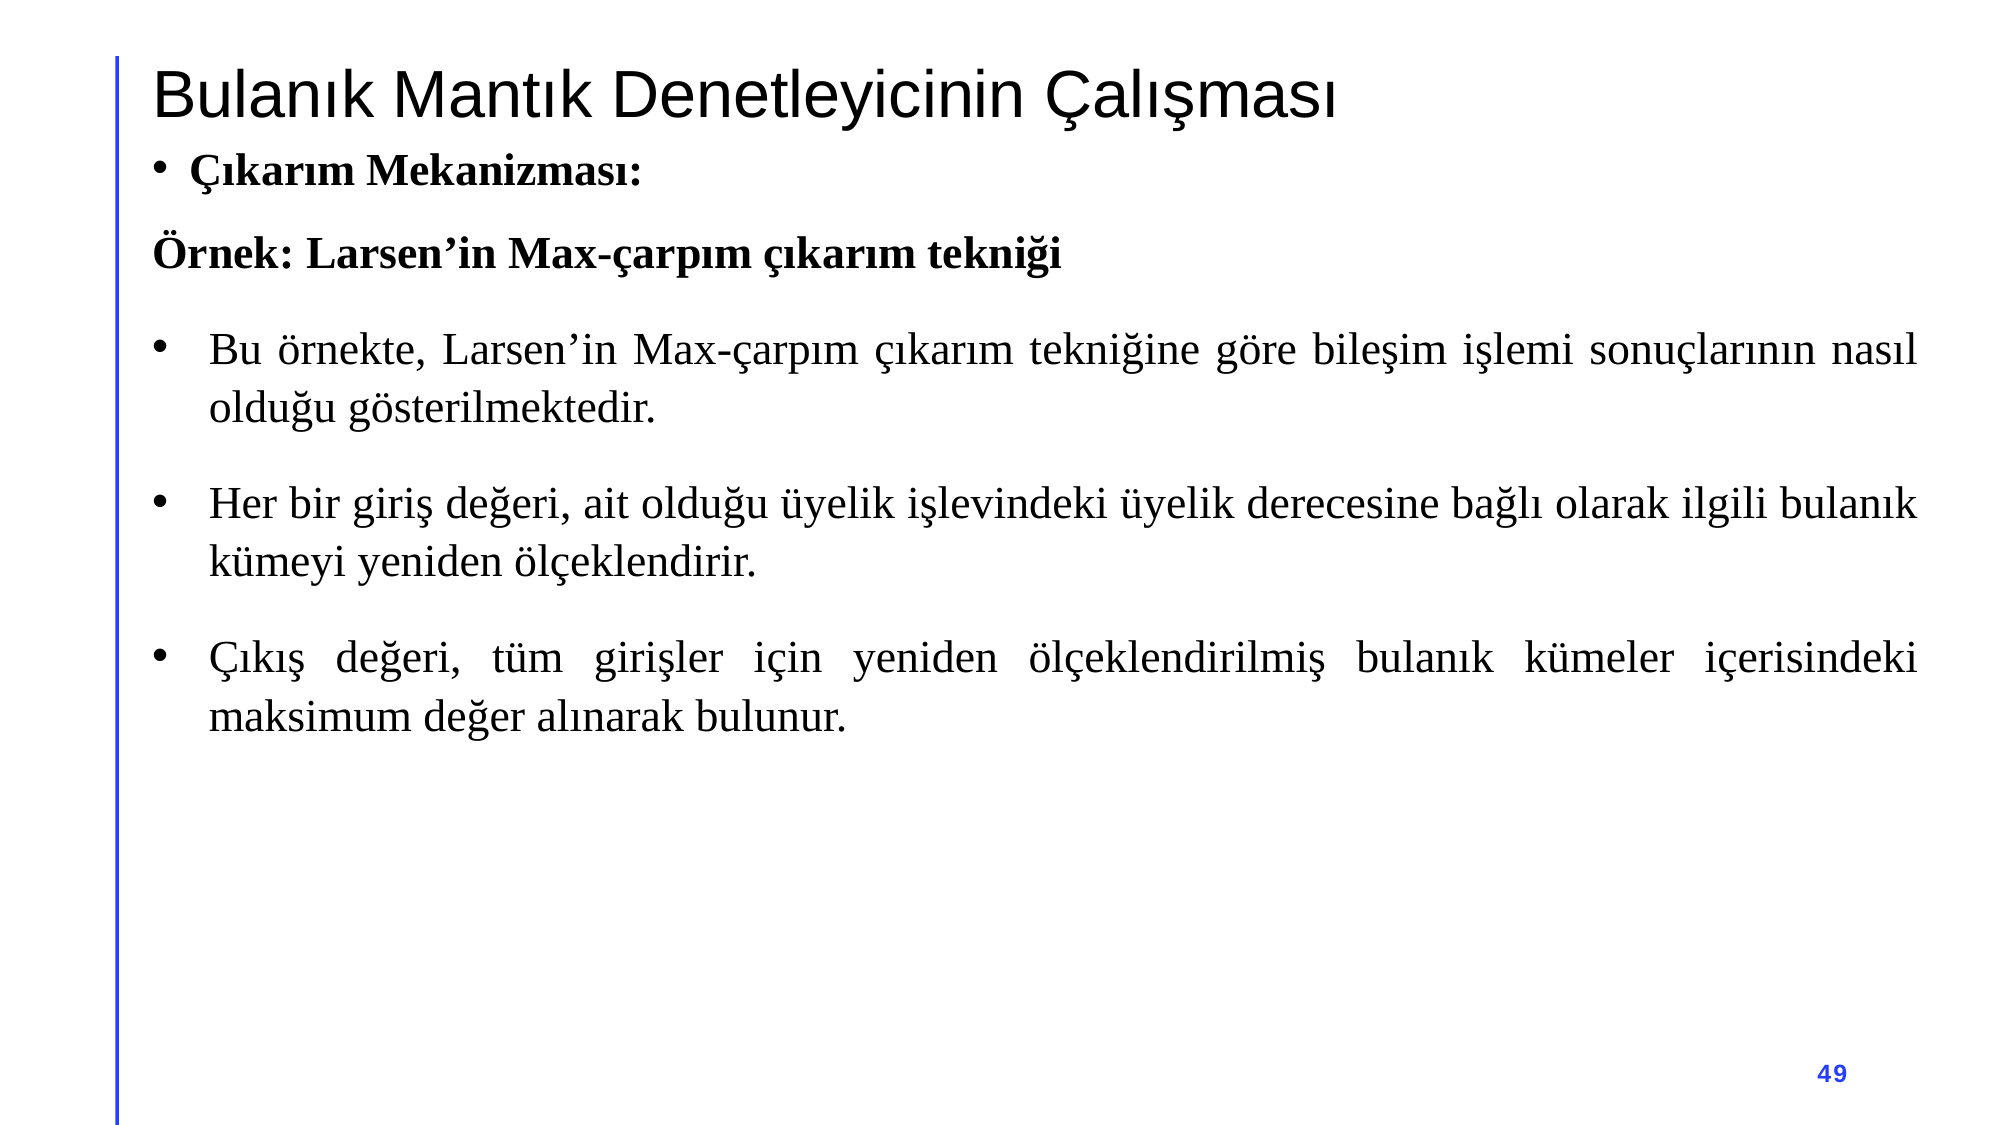

# Bulanık Mantık Denetleyicinin Çalışması
Çıkarım Mekanizması:
Örnek: Larsen’in Max-çarpım çıkarım tekniği
Bu örnekte, Larsen’in Max-çarpım çıkarım tekniğine göre bileşim işlemi sonuçlarının nasıl olduğu gösterilmektedir.
Her bir giriş değeri, ait olduğu üyelik işlevindeki üyelik derecesine bağlı olarak ilgili bulanık kümeyi yeniden ölçeklendirir.
Çıkış değeri, tüm girişler için yeniden ölçeklendirilmiş bulanık kümeler içerisindeki maksimum değer alınarak bulunur.

49